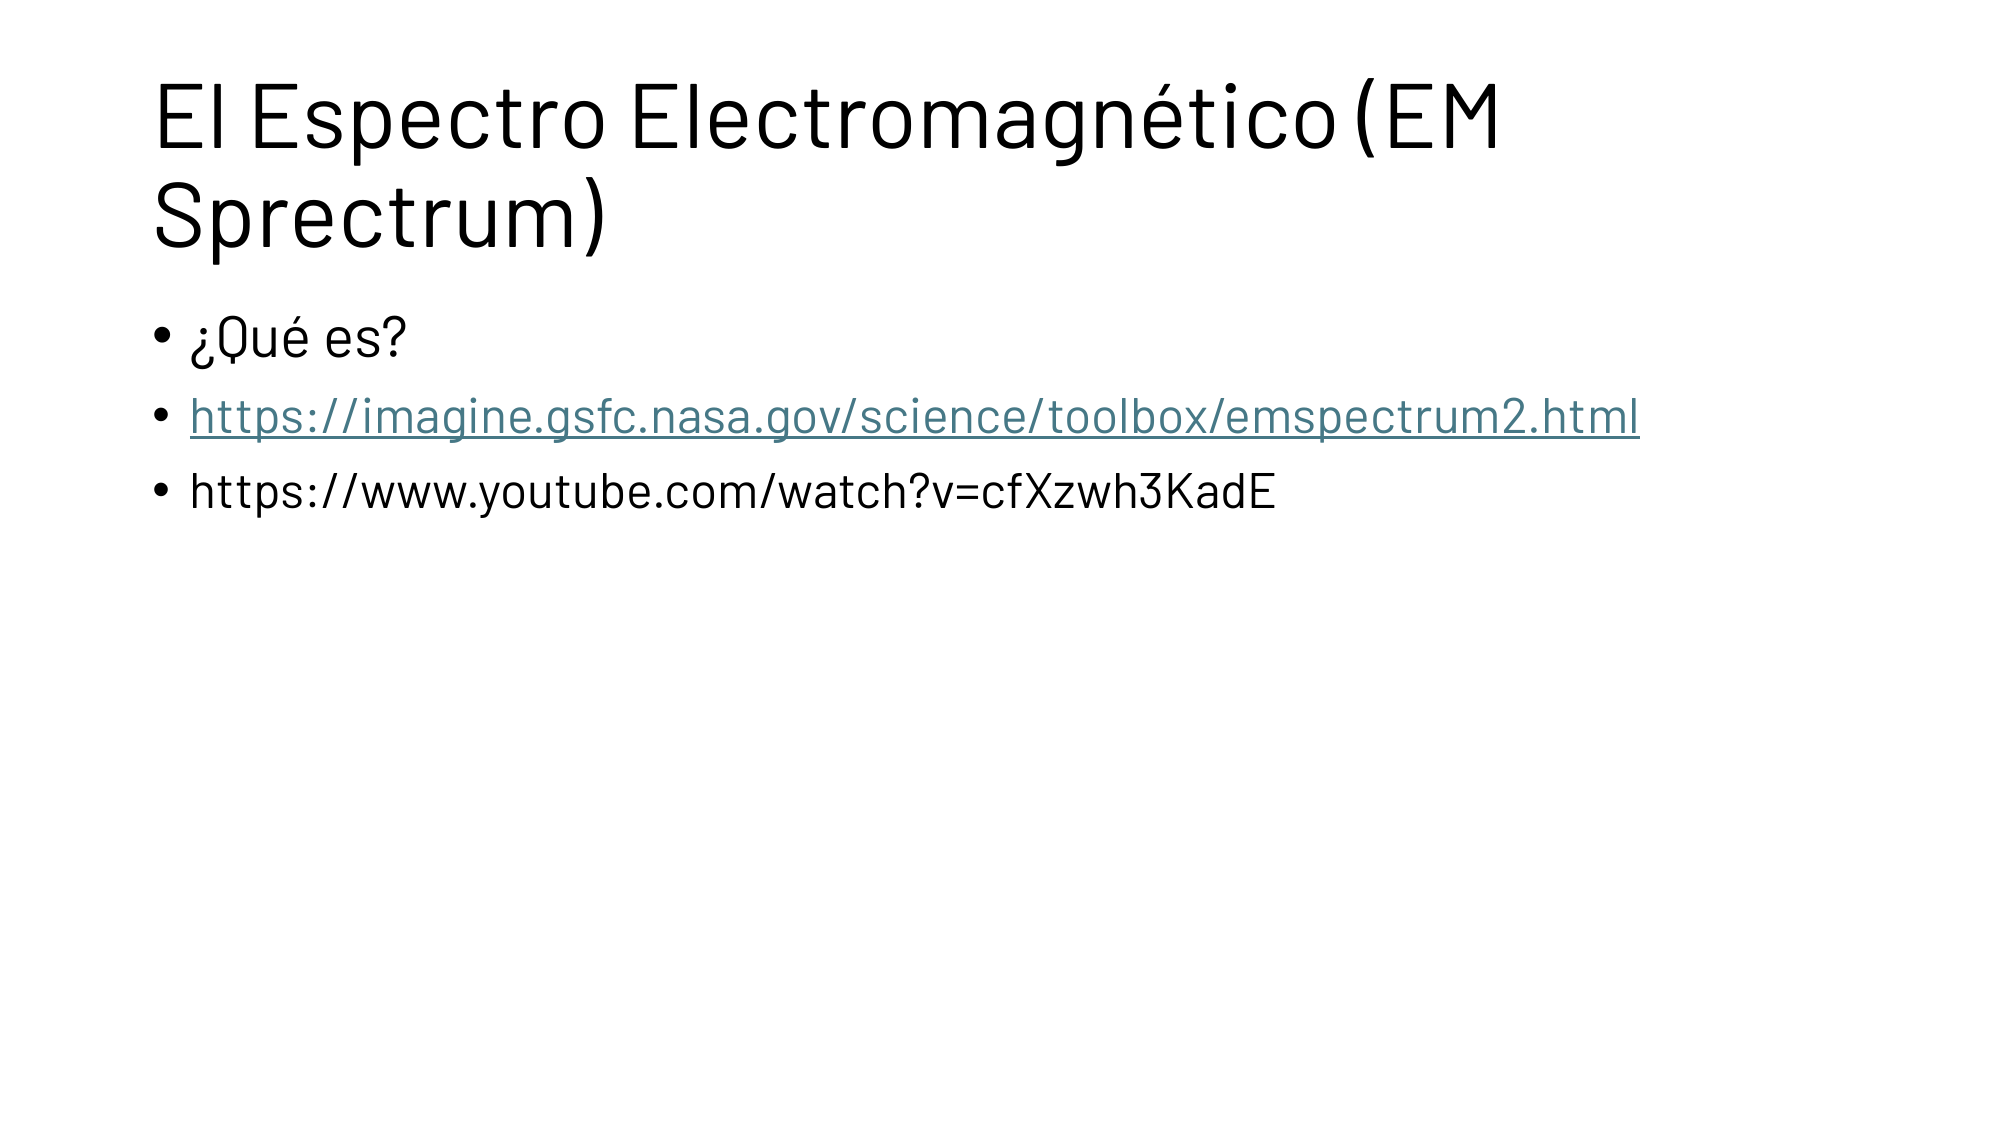

# El Espectro Electromagnético (EM Sprectrum)
¿Qué es?
https://imagine.gsfc.nasa.gov/science/toolbox/emspectrum2.html
https://www.youtube.com/watch?v=cfXzwh3KadE